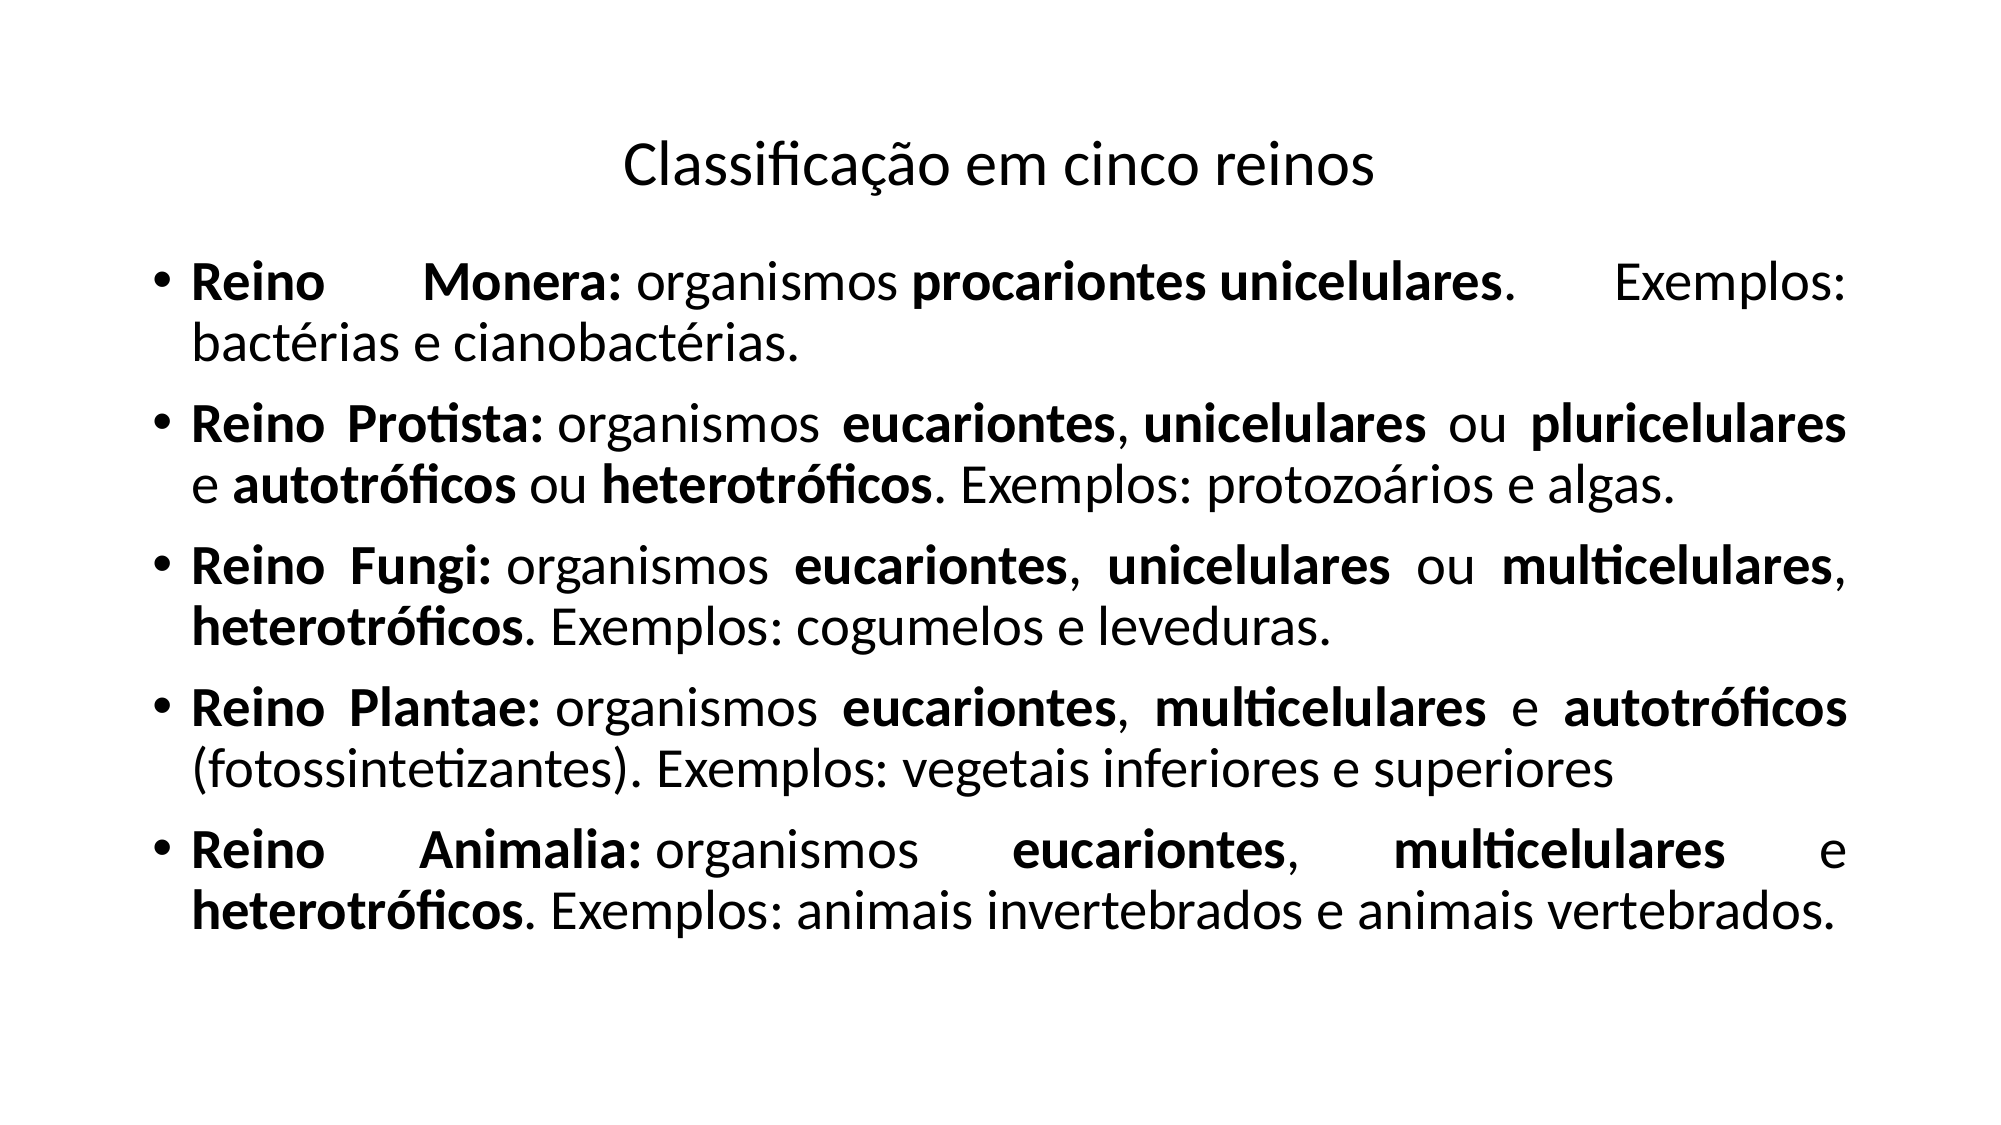

# Classificação em cinco reinos
Reino Monera: organismos procariontes unicelulares. Exemplos: bactérias e cianobactérias.
Reino Protista: organismos eucariontes, unicelulares ou pluricelulares e autotróficos ou heterotróficos. Exemplos: protozoários e algas.
Reino Fungi: organismos eucariontes, unicelulares ou multicelulares, heterotróficos. Exemplos: cogumelos e leveduras.
Reino Plantae: organismos eucariontes, multicelulares e autotróficos (fotossintetizantes). Exemplos: vegetais inferiores e superiores
Reino Animalia: organismos eucariontes, multicelulares e heterotróficos. Exemplos: animais invertebrados e animais vertebrados.